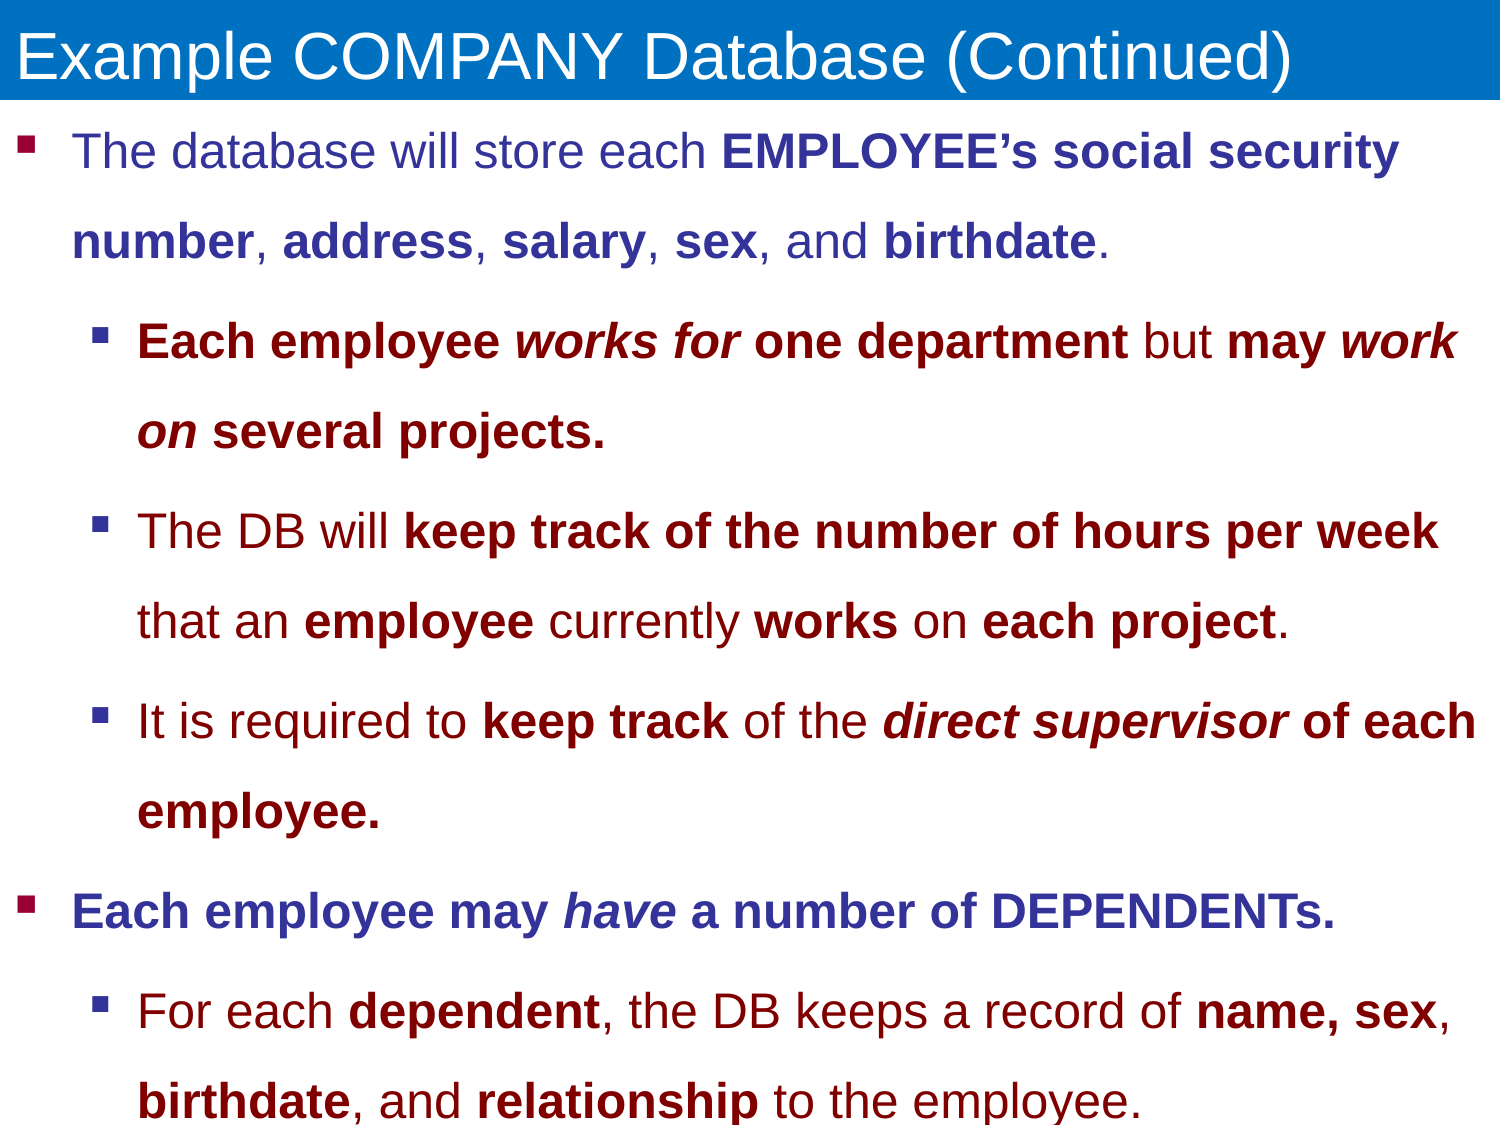

# Example COMPANY Database (Continued)
The database will store each EMPLOYEE’s social security number, address, salary, sex, and birthdate.
Each employee works for one department but may work on several projects.
The DB will keep track of the number of hours per week that an employee currently works on each project.
It is required to keep track of the direct supervisor of each employee.
Each employee may have a number of DEPENDENTs.
For each dependent, the DB keeps a record of name, sex, birthdate, and relationship to the employee.